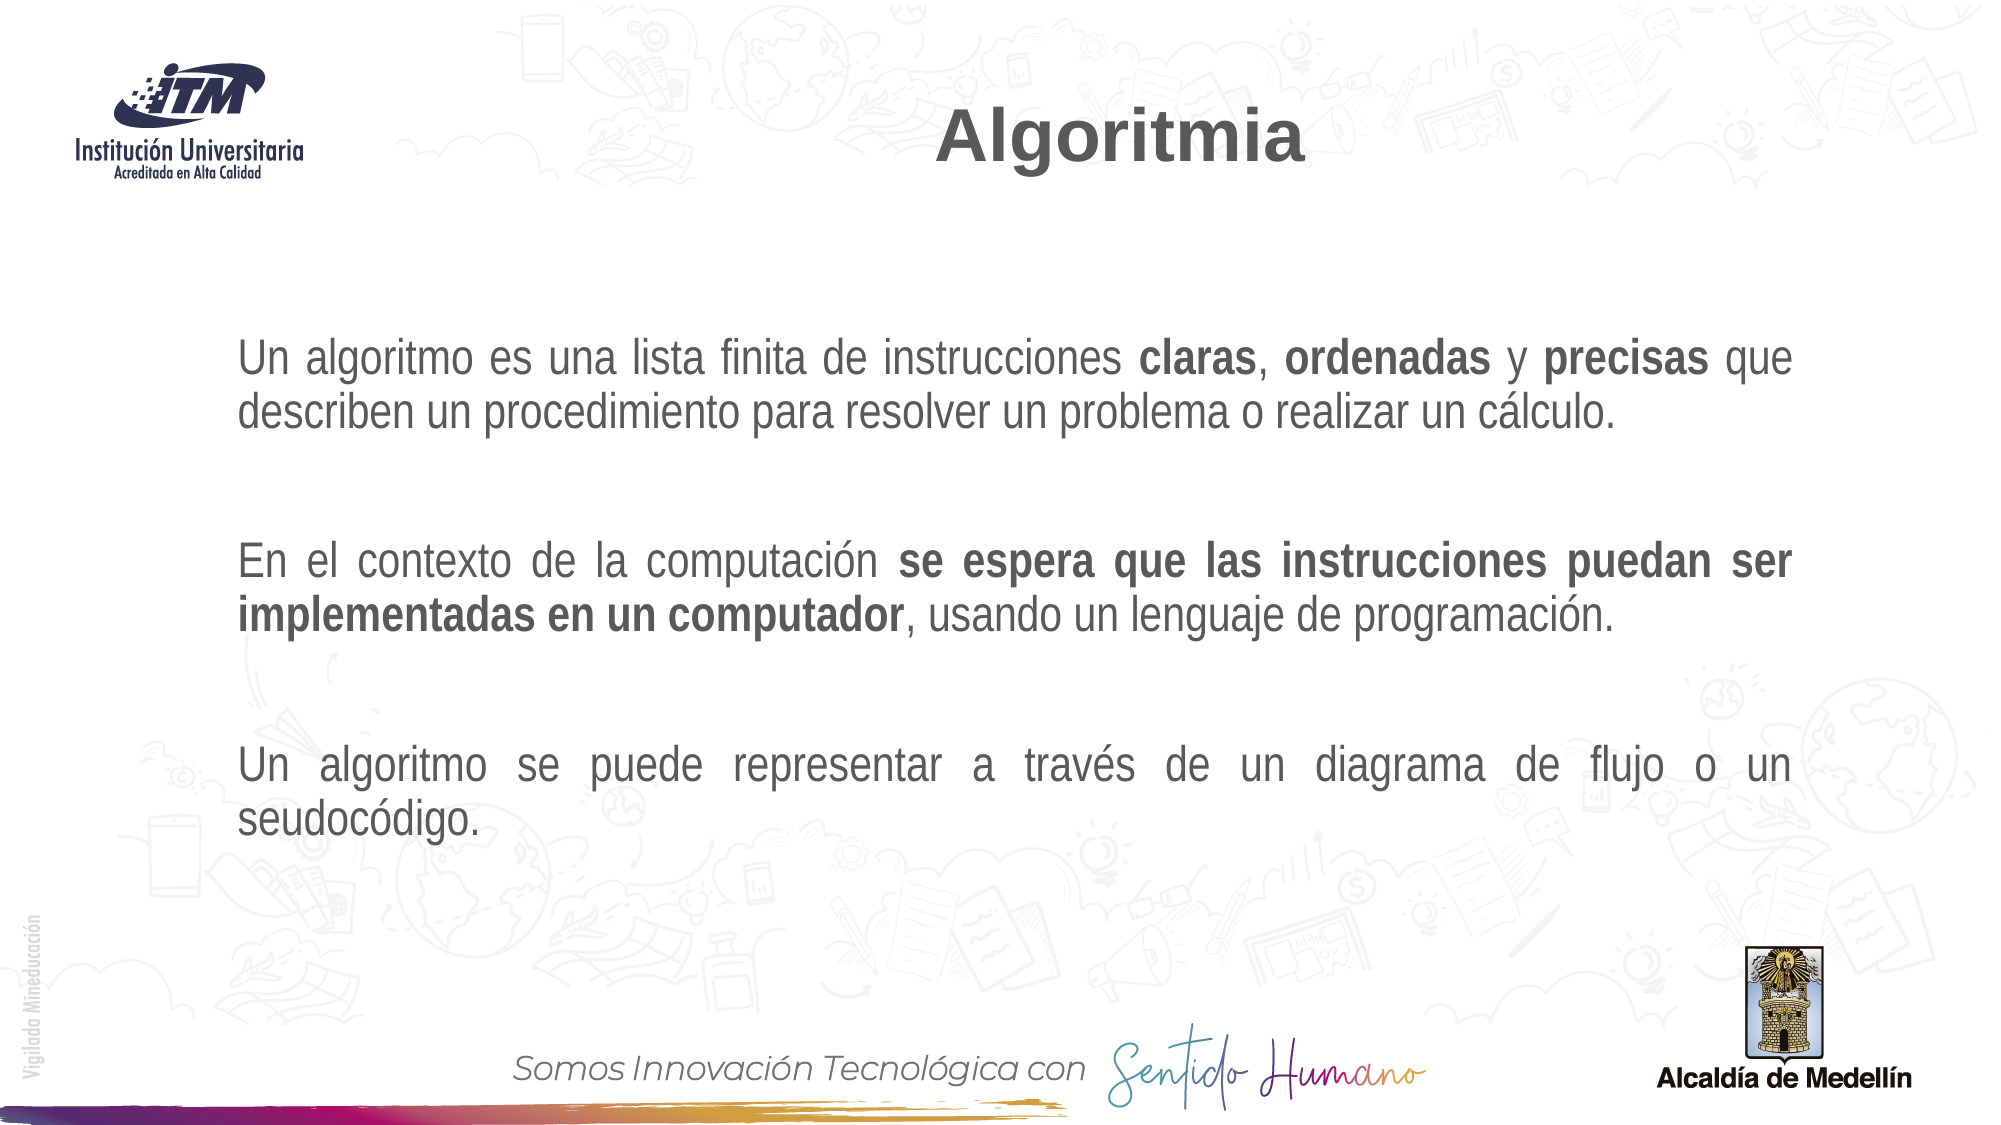

# Algoritmia
Un algoritmo es una lista finita de instrucciones claras, ordenadas y precisas que describen un procedimiento para resolver un problema o realizar un cálculo.

En el contexto de la computación se espera que las instrucciones puedan ser implementadas en un computador, usando un lenguaje de programación.

Un algoritmo se puede representar a través de un diagrama de flujo o un seudocódigo.